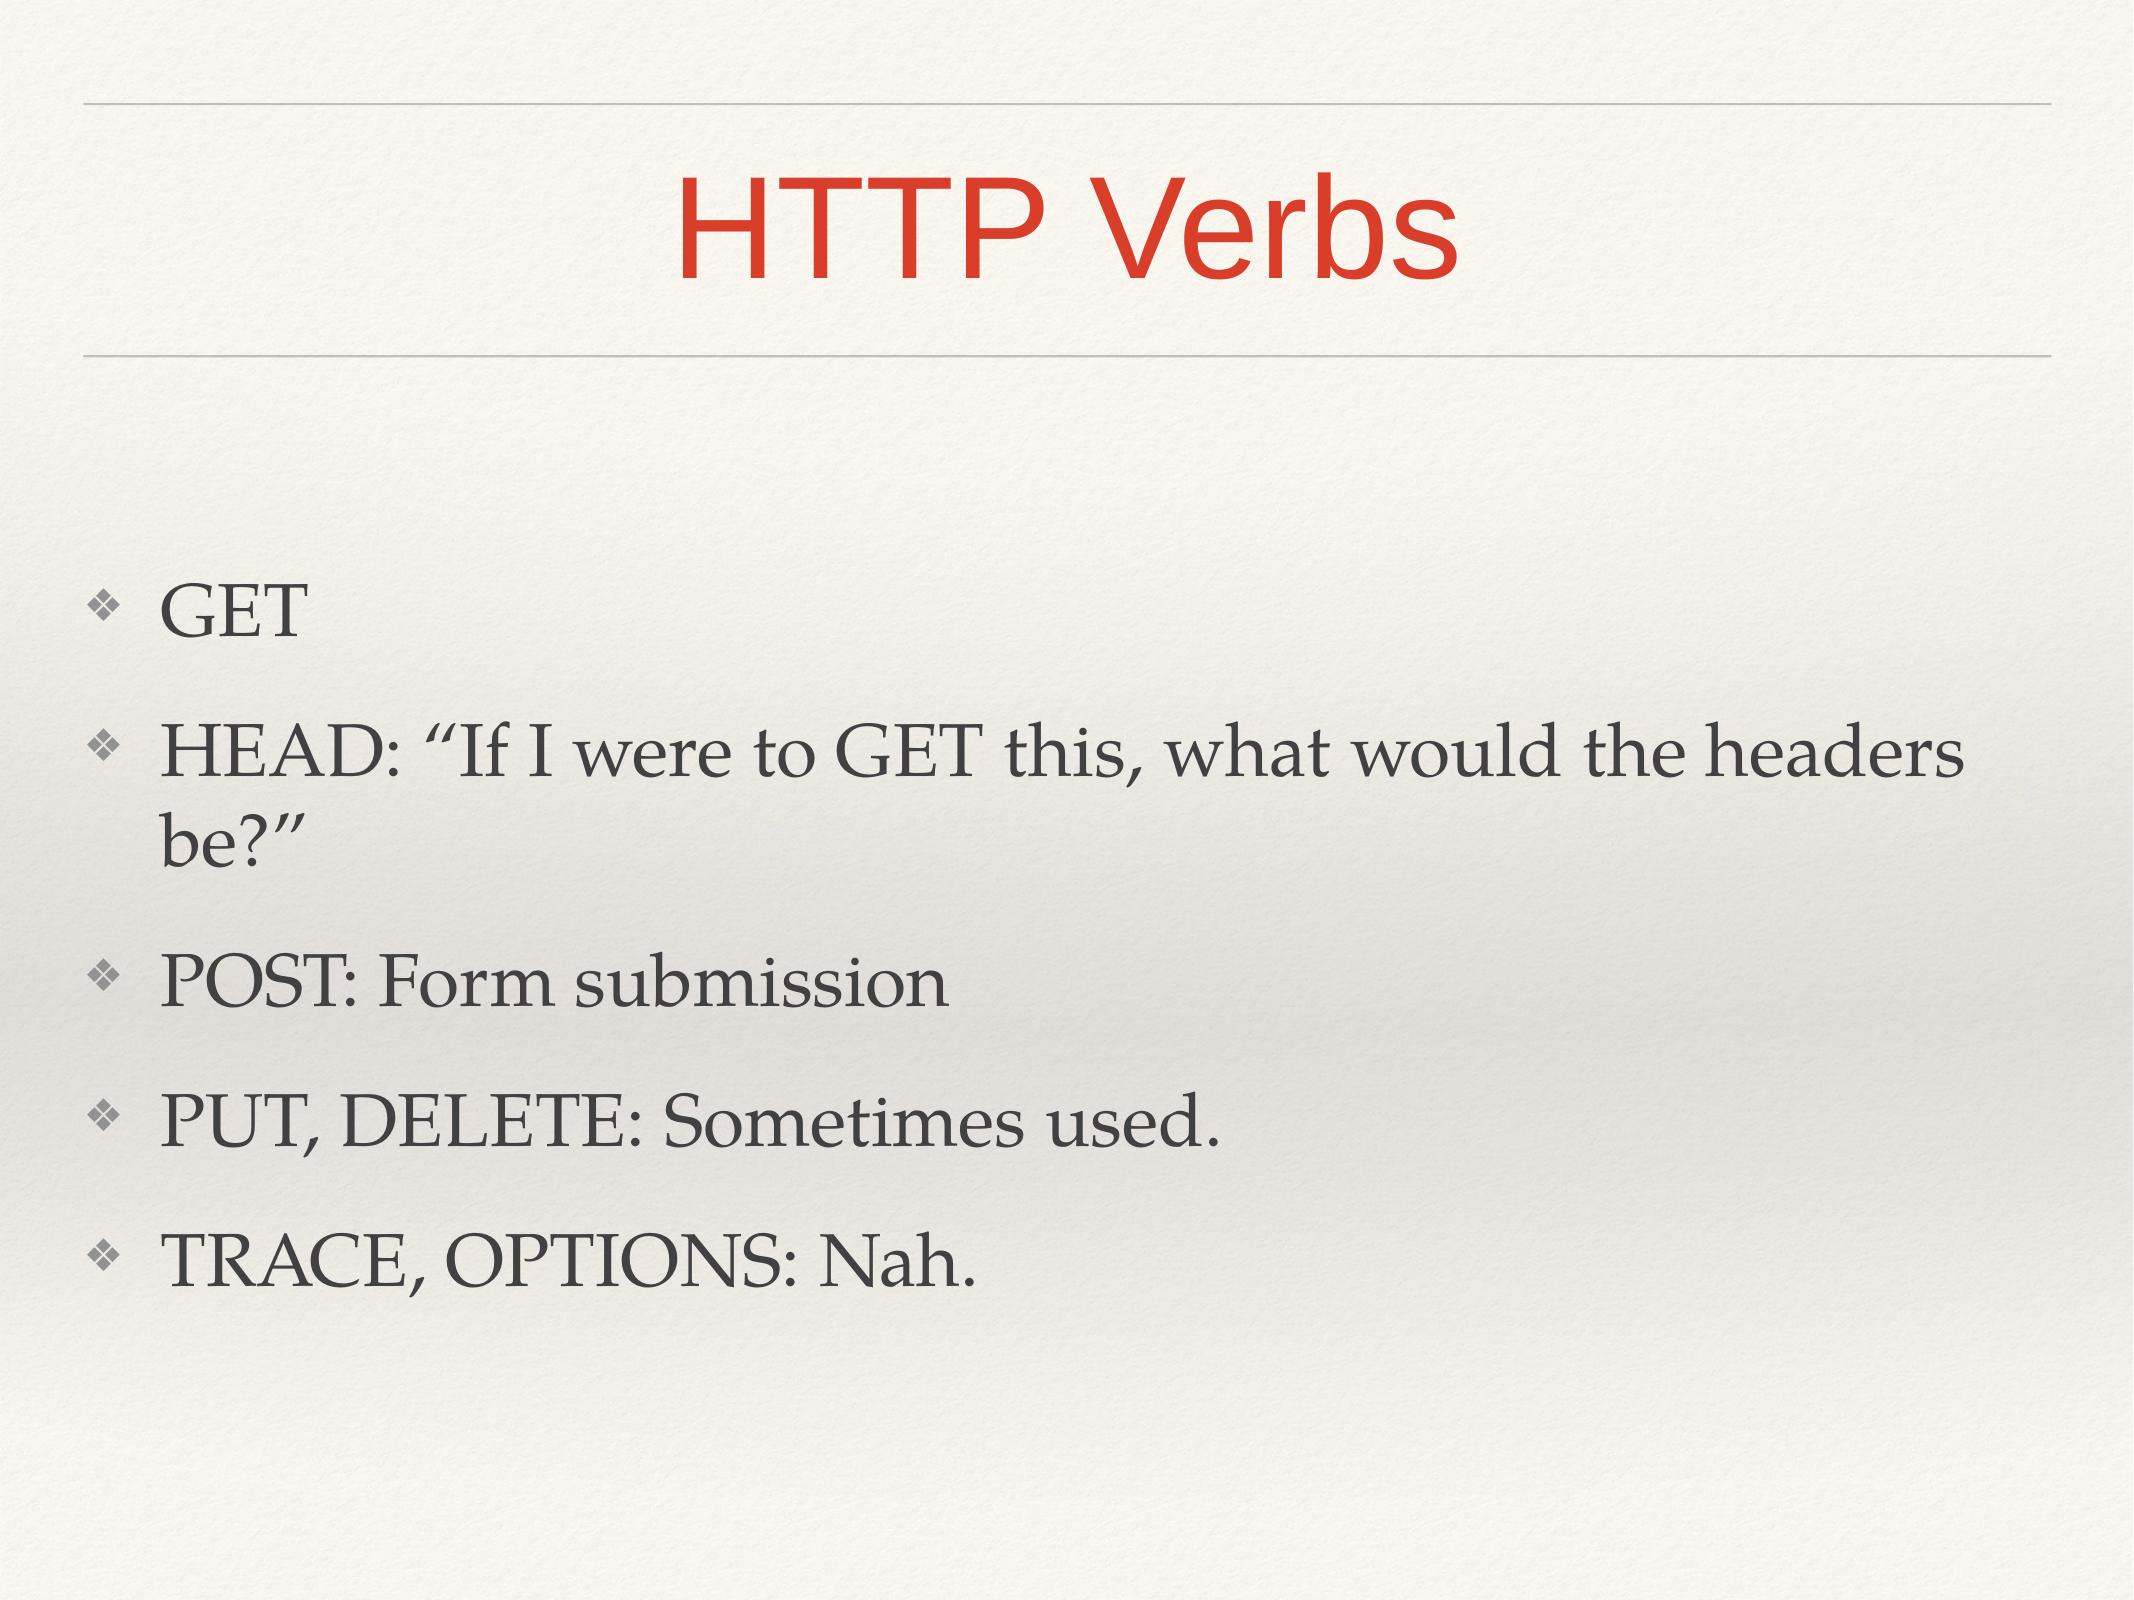

# HTTP Verbs
GET
HEAD: “If I were to GET this, what would the headers be?”
POST: Form submission
PUT, DELETE: Sometimes used.
TRACE, OPTIONS: Nah.